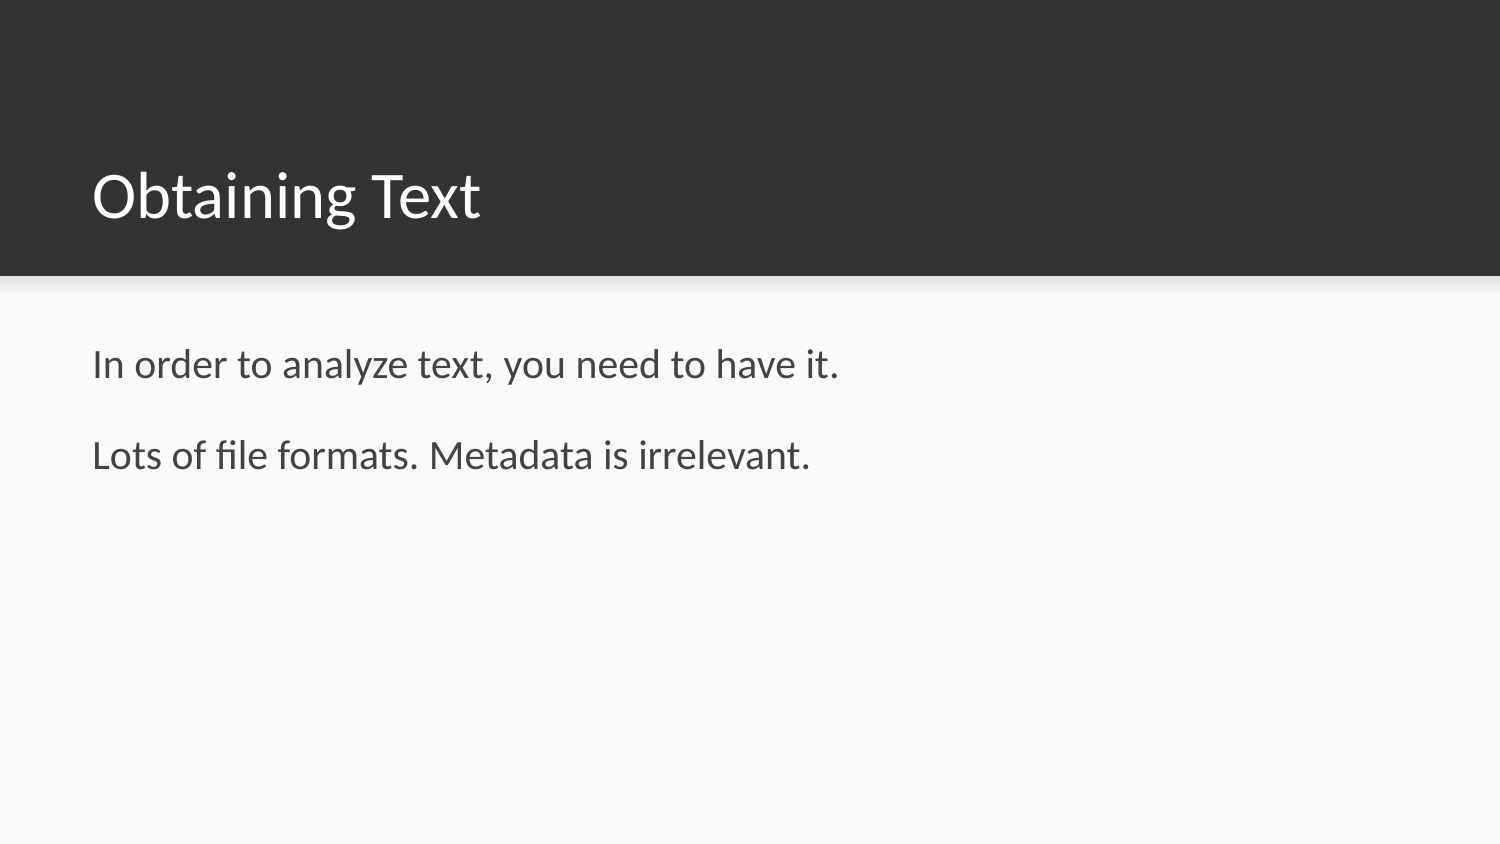

# Obtaining Text
In order to analyze text, you need to have it.
Lots of file formats. Metadata is irrelevant.